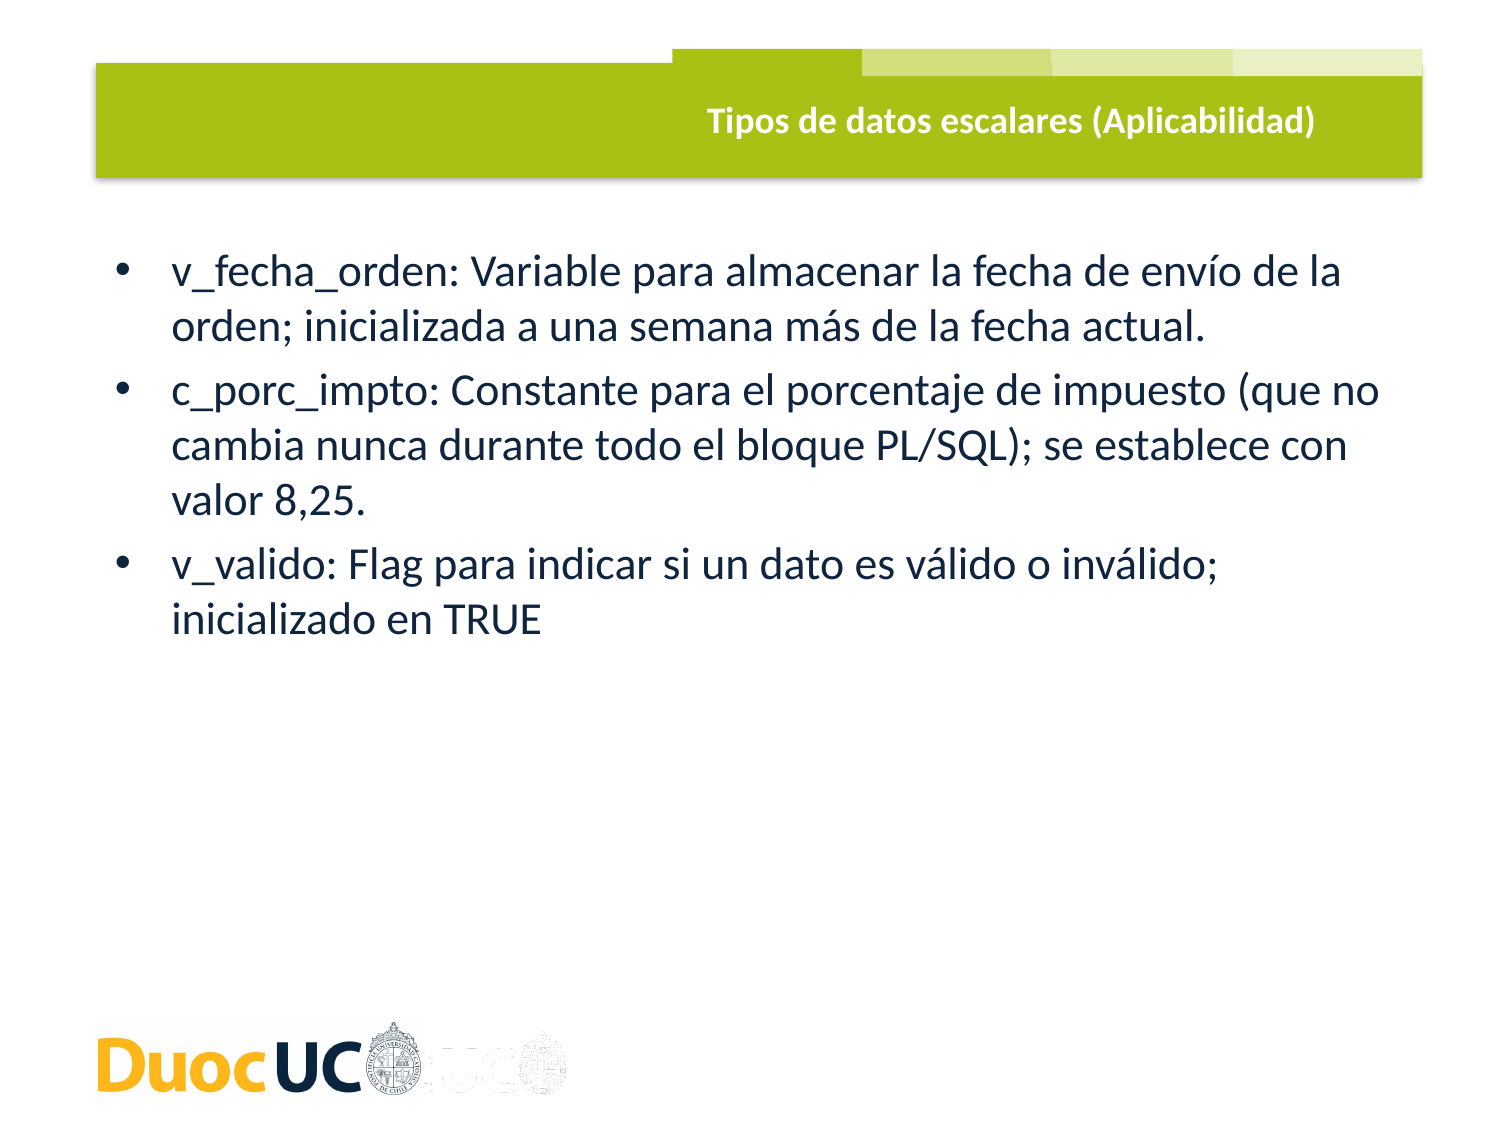

Tipos de datos escalares (Aplicabilidad)
v_fecha_orden: Variable para almacenar la fecha de envío de la orden; inicializada a una semana más de la fecha actual.
c_porc_impto: Constante para el porcentaje de impuesto (que no cambia nunca durante todo el bloque PL/SQL); se establece con valor 8,25.
v_valido: Flag para indicar si un dato es válido o inválido; inicializado en TRUE